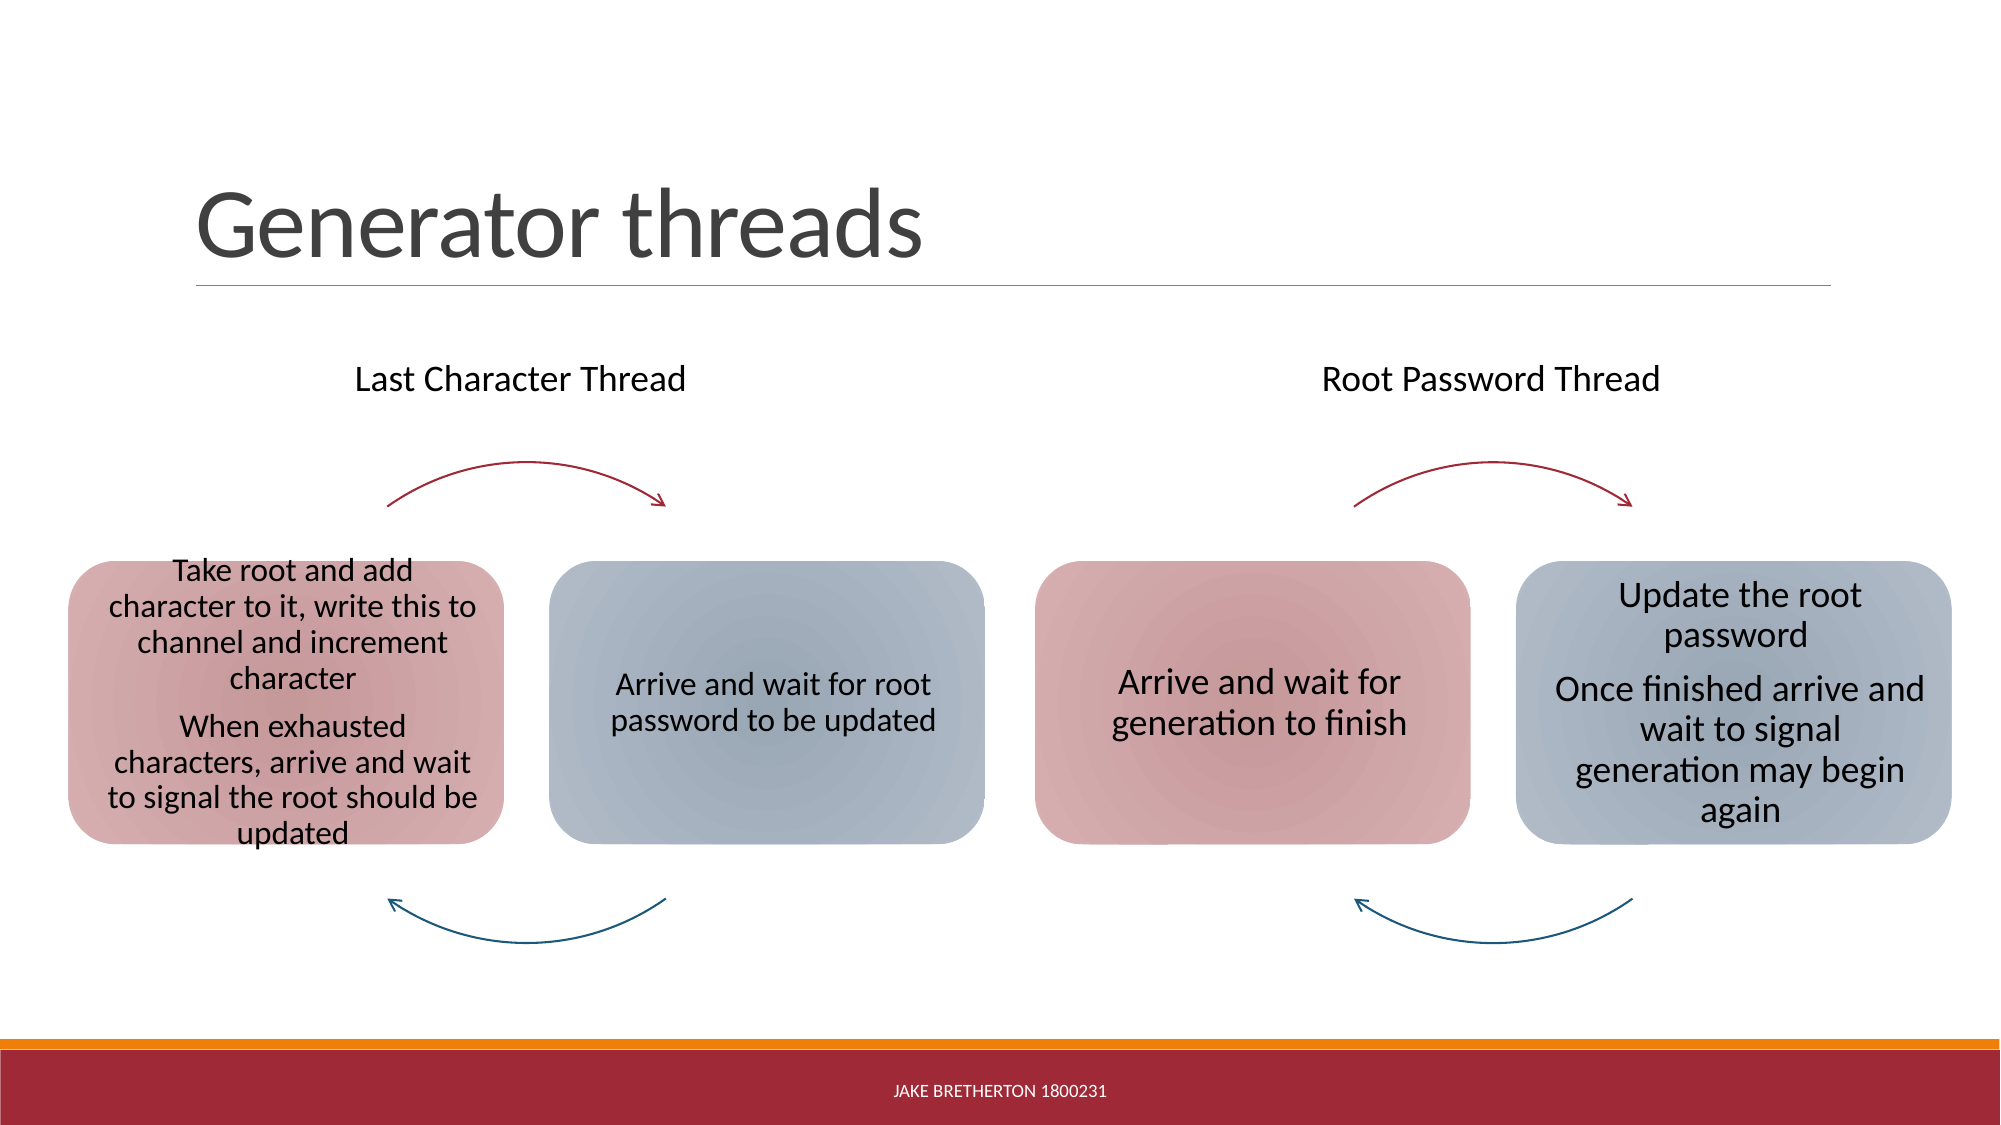

# Generator threads
Last Character Thread
Root Password Thread
Take root and add character to it, write this to channel and increment character
When exhausted characters, arrive and wait to signal the root should be updated
Arrive and wait for root password to be updated
Arrive and wait for generation to finish
Update the root password
Once finished arrive and wait to signal generation may begin again
Jake Bretherton 1800231